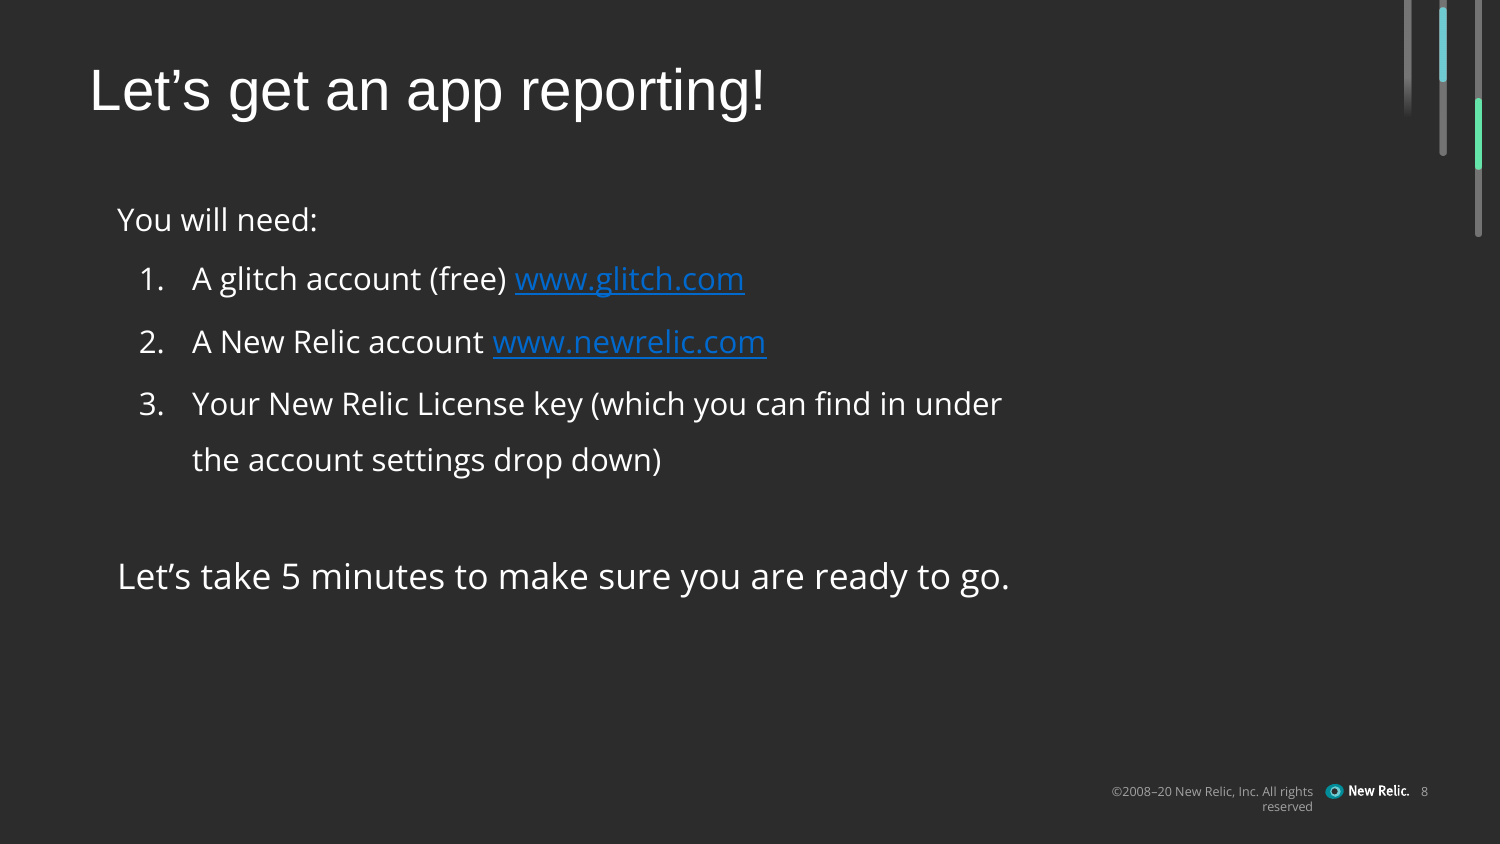

# Let’s get an app reporting!
You will need:
A glitch account (free) www.glitch.com
A New Relic account www.newrelic.com
Your New Relic License key (which you can find in under the account settings drop down)

Let’s take 5 minutes to make sure you are ready to go.
8